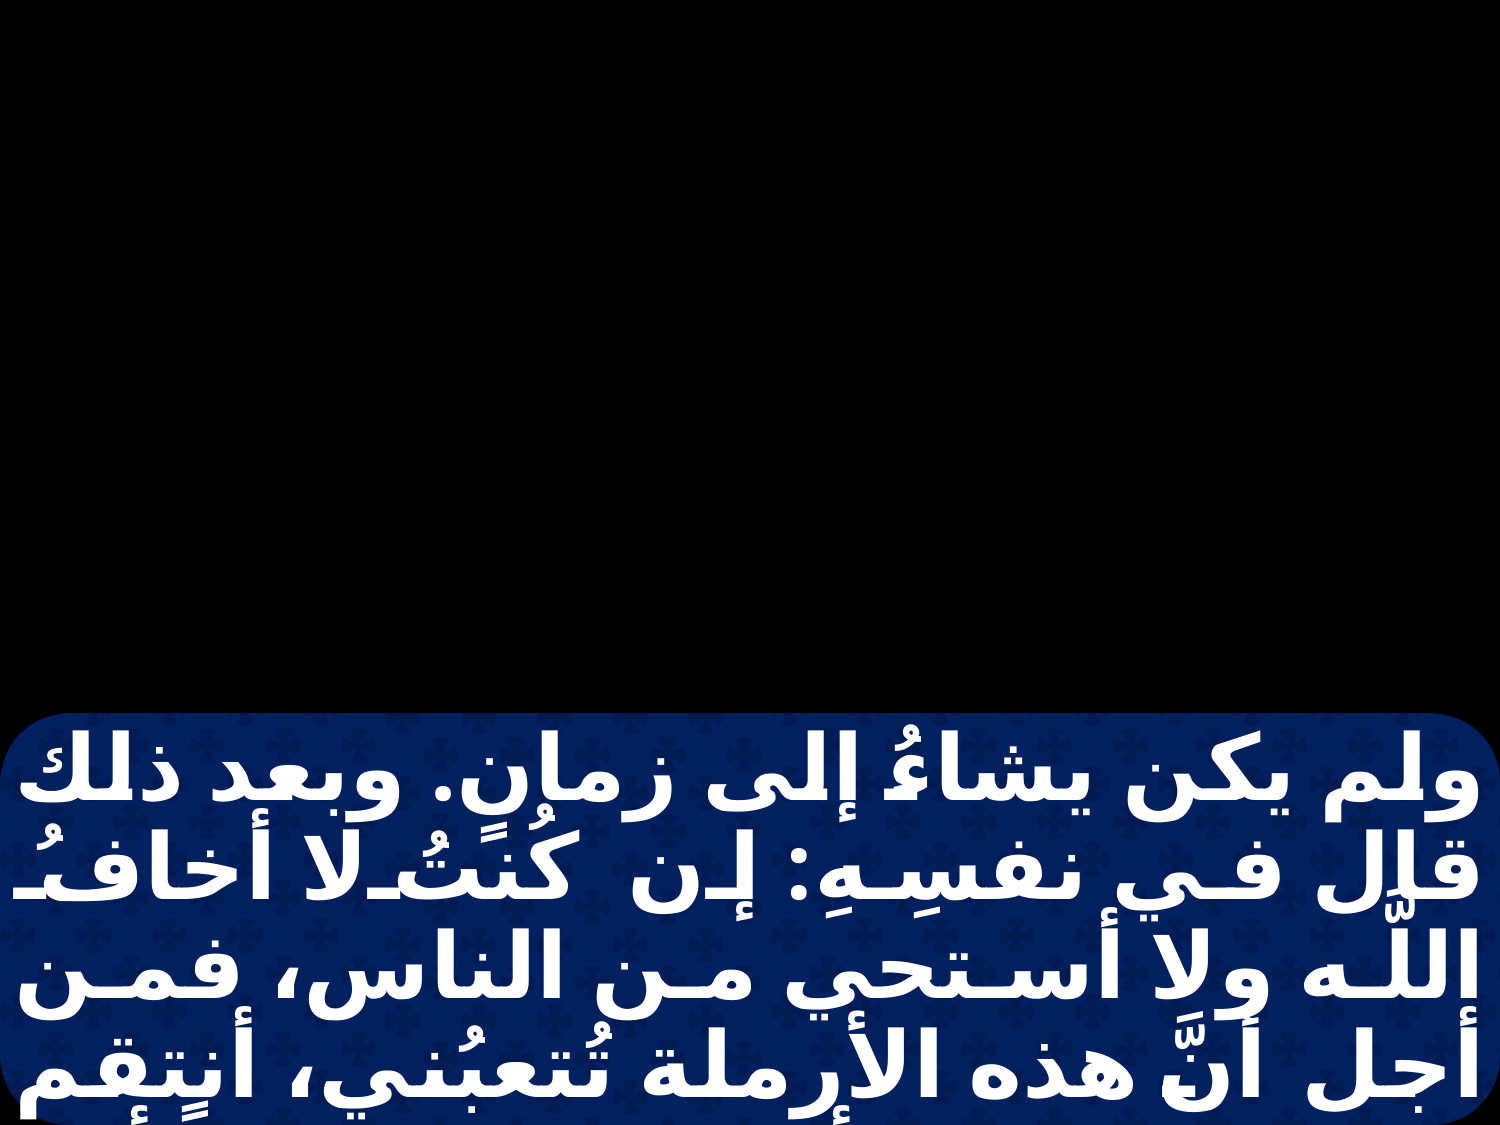

ولم يكن يشاءُ إلى زمانٍ. وبعد ذلك قال في نفسِهِ: إن كُنتُ لا أخافُ اللَّه ولا أستحي من الناس، فمن أجل أنَّ هذه الأرملة تُتعبُني، أنتقم لها، لكي لا تأتي إليَّ دائماً أو تتعبني! ". ثم قال الرَّبُّ: "اسمعُوا